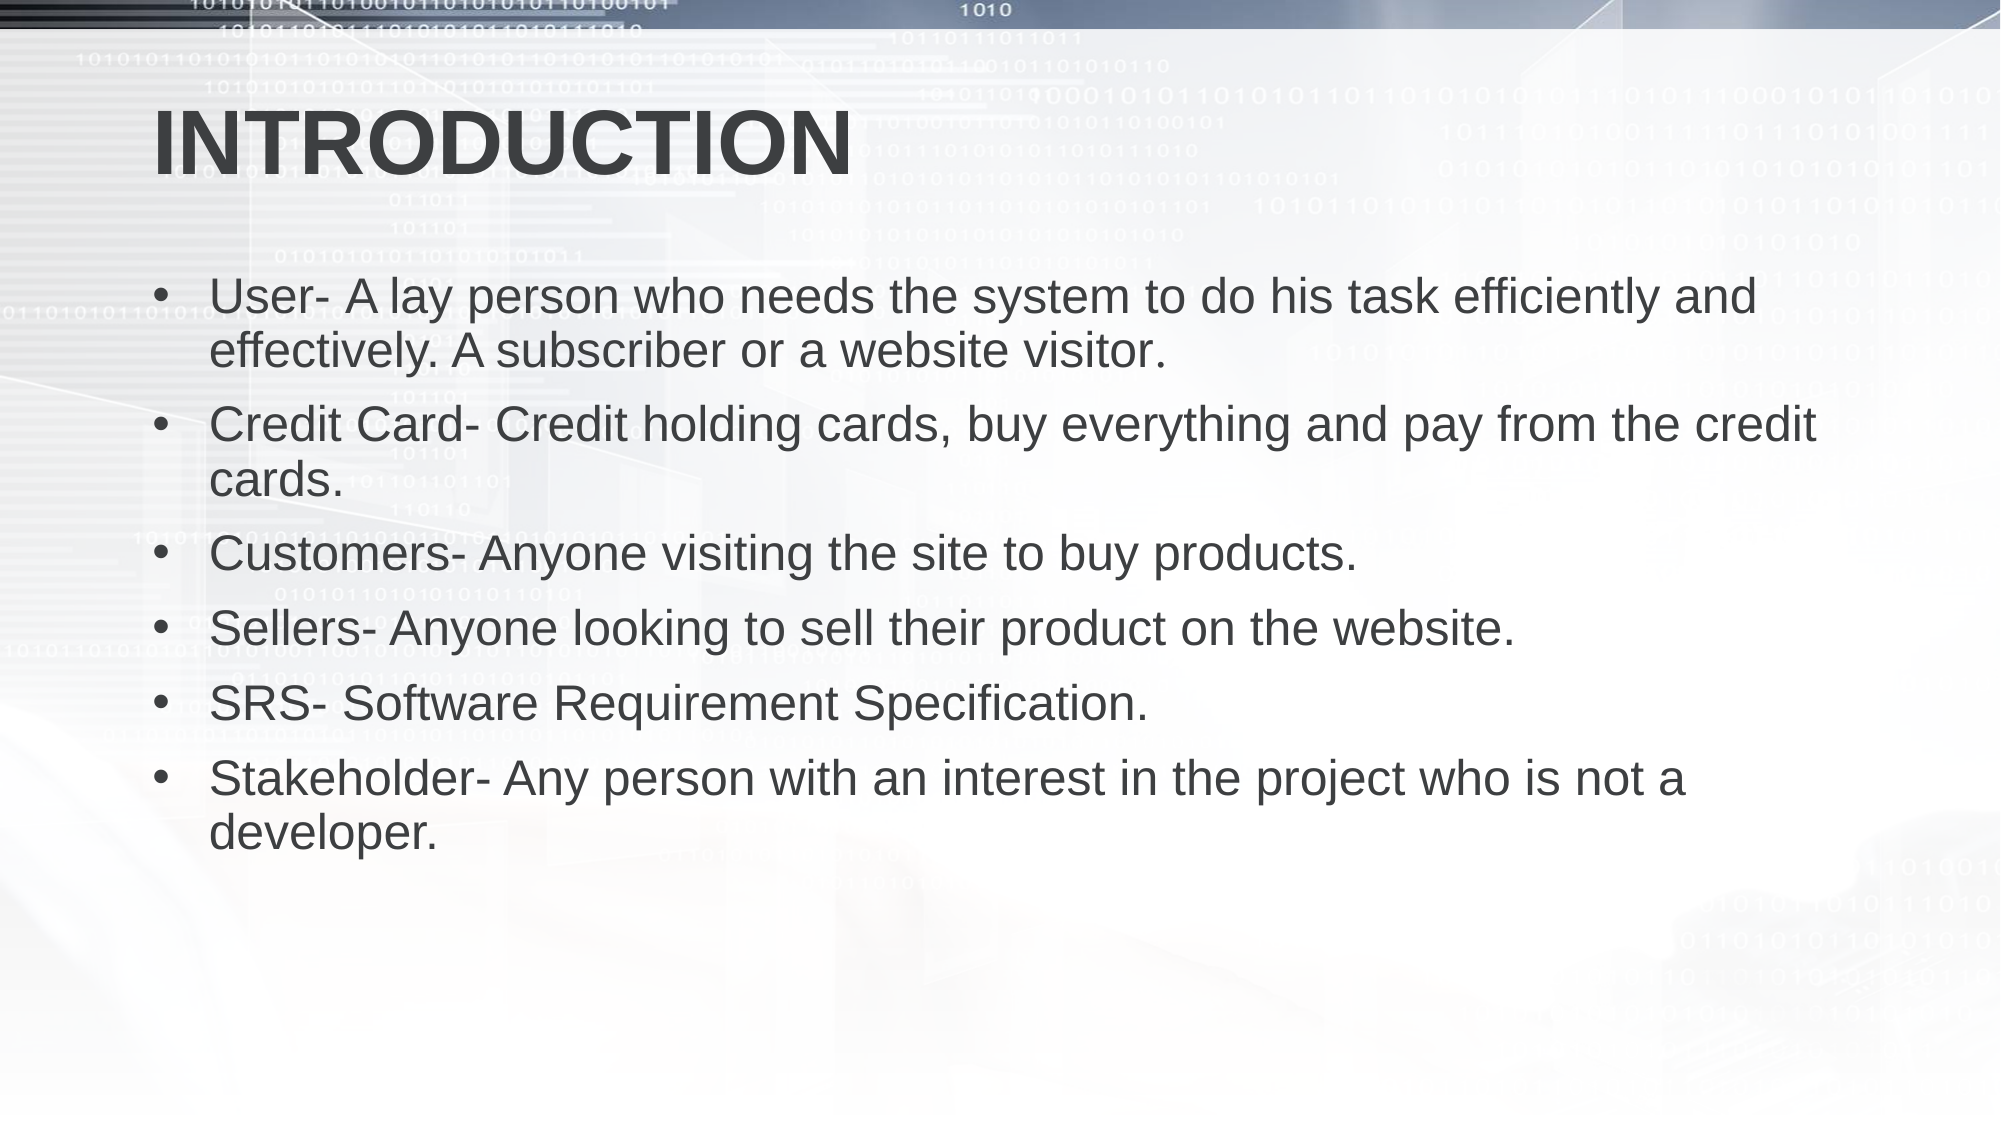

# INTRODUCTION
User- A lay person who needs the system to do his task efficiently and effectively. A subscriber or a website visitor.
Credit Card- Credit holding cards, buy everything and pay from the credit cards.
Customers- Anyone visiting the site to buy products.
Sellers- Anyone looking to sell their product on the website.
SRS- Software Requirement Specification.
Stakeholder- Any person with an interest in the project who is not a developer.